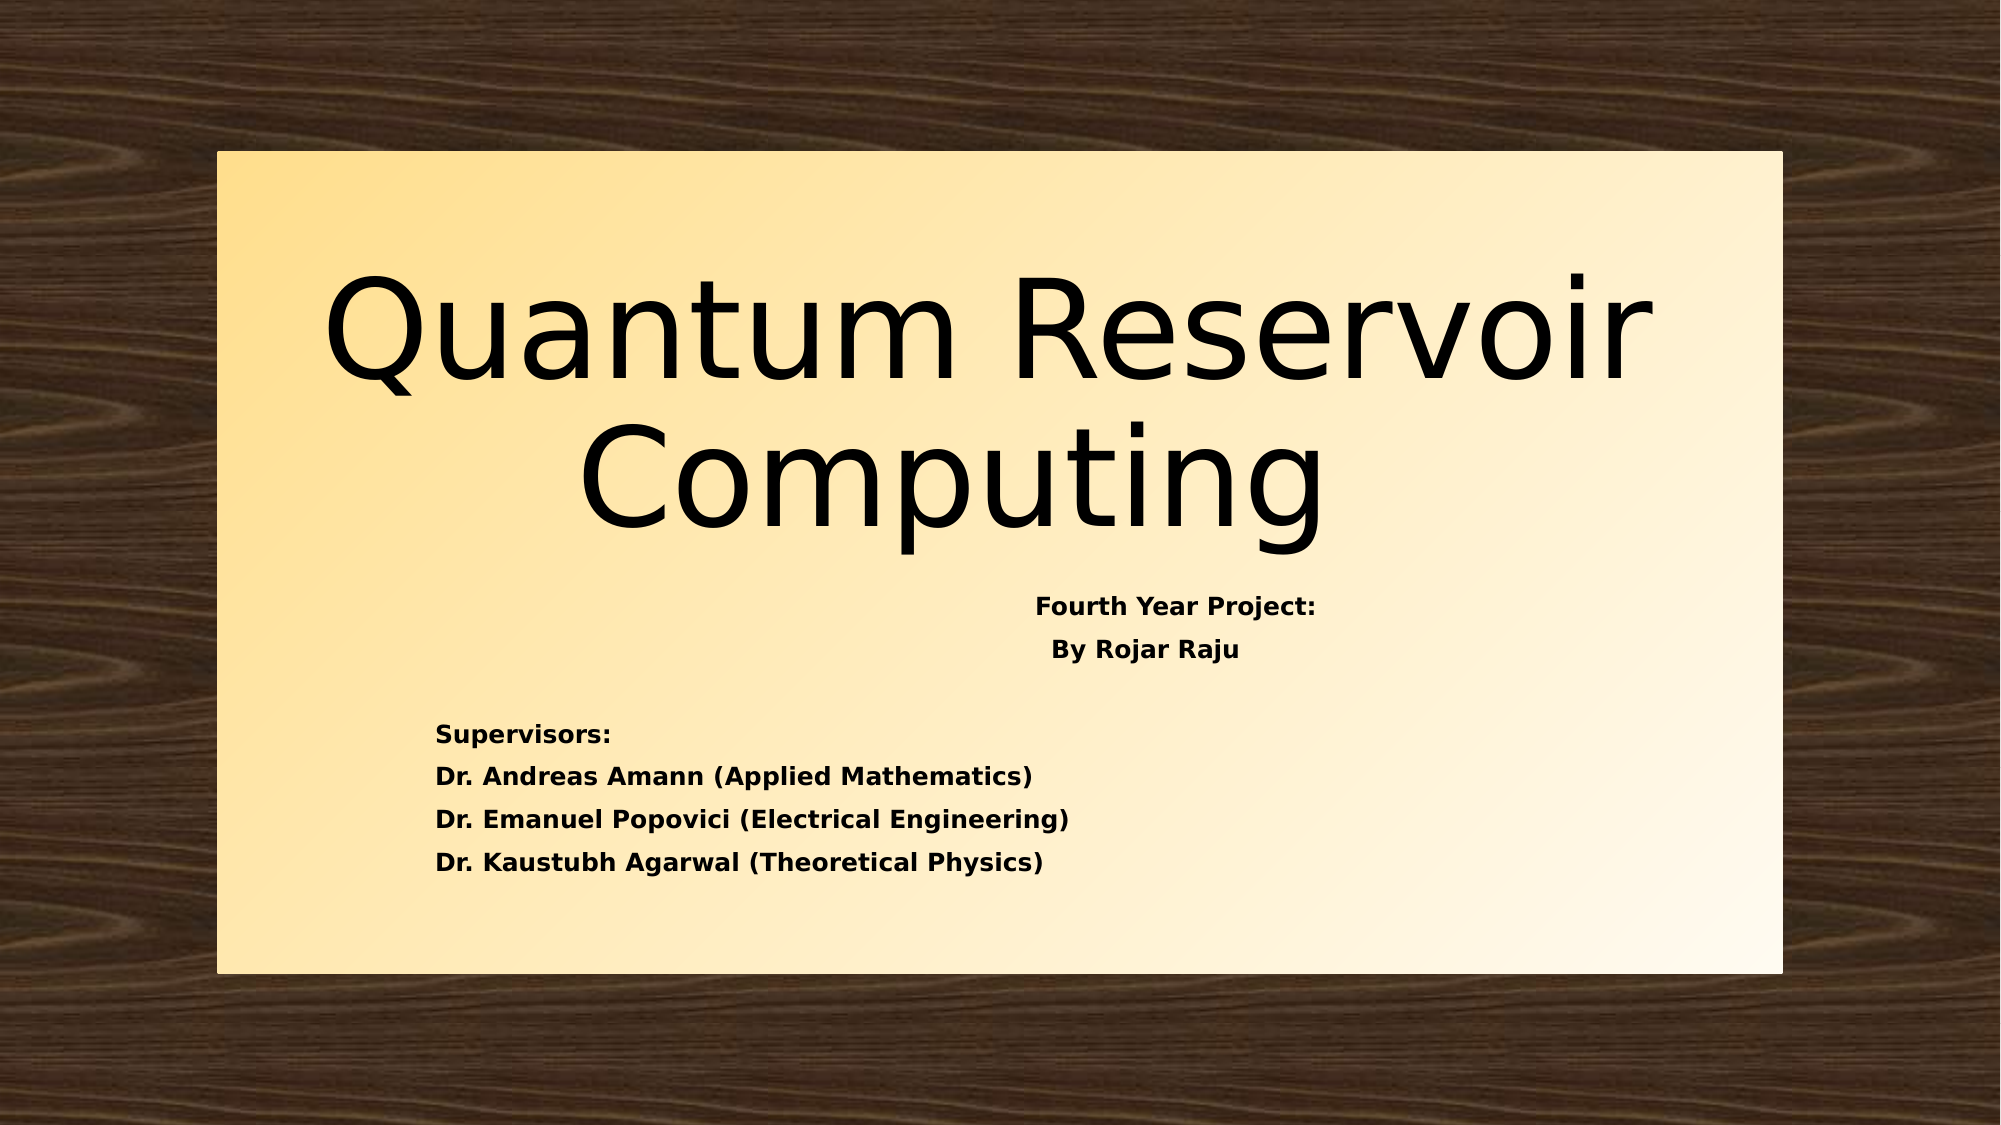

# Quantum Reservoir 			 Computing
					Fourth Year Project:
				                   By Rojar Raju

	Supervisors:
	Dr. Andreas Amann (Applied Mathematics)
	Dr. Emanuel Popovici (Electrical Engineering)
	Dr. Kaustubh Agarwal (Theoretical Physics)